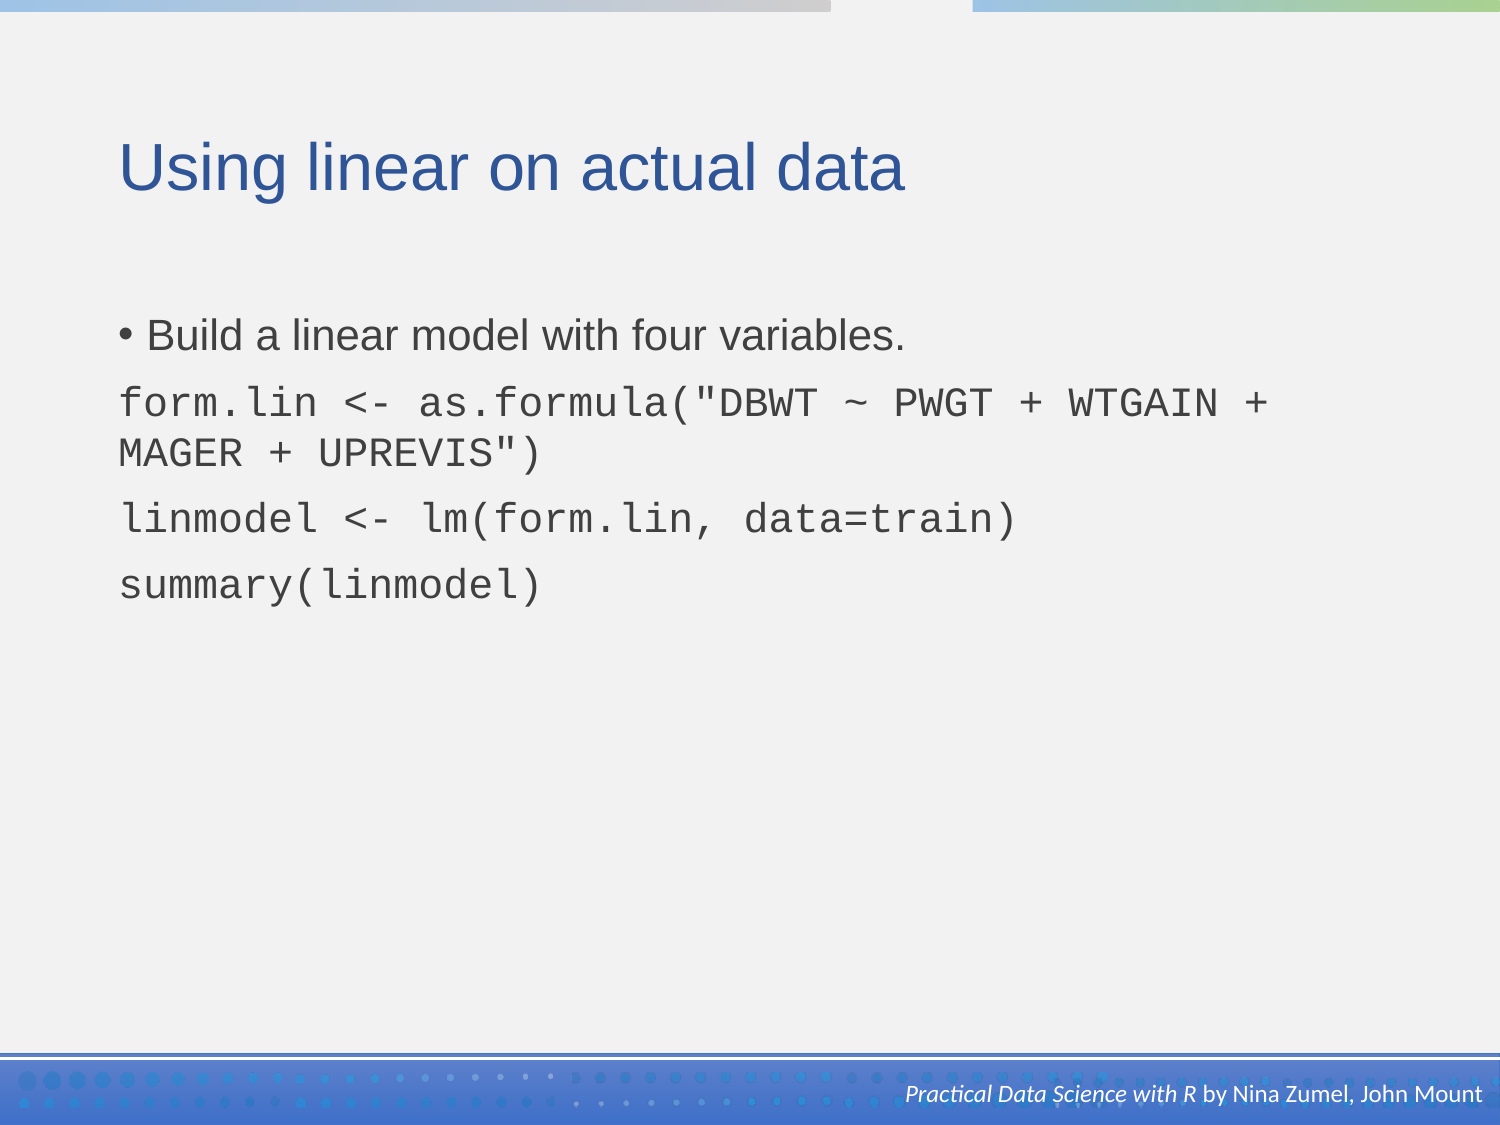

# Using linear on actual data
Build a linear model with four variables.
form.lin <- as.formula("DBWT ~ PWGT + WTGAIN + MAGER + UPREVIS")
linmodel <- lm(form.lin, data=train)
summary(linmodel)
Practical Data Science with R by Nina Zumel, John Mount